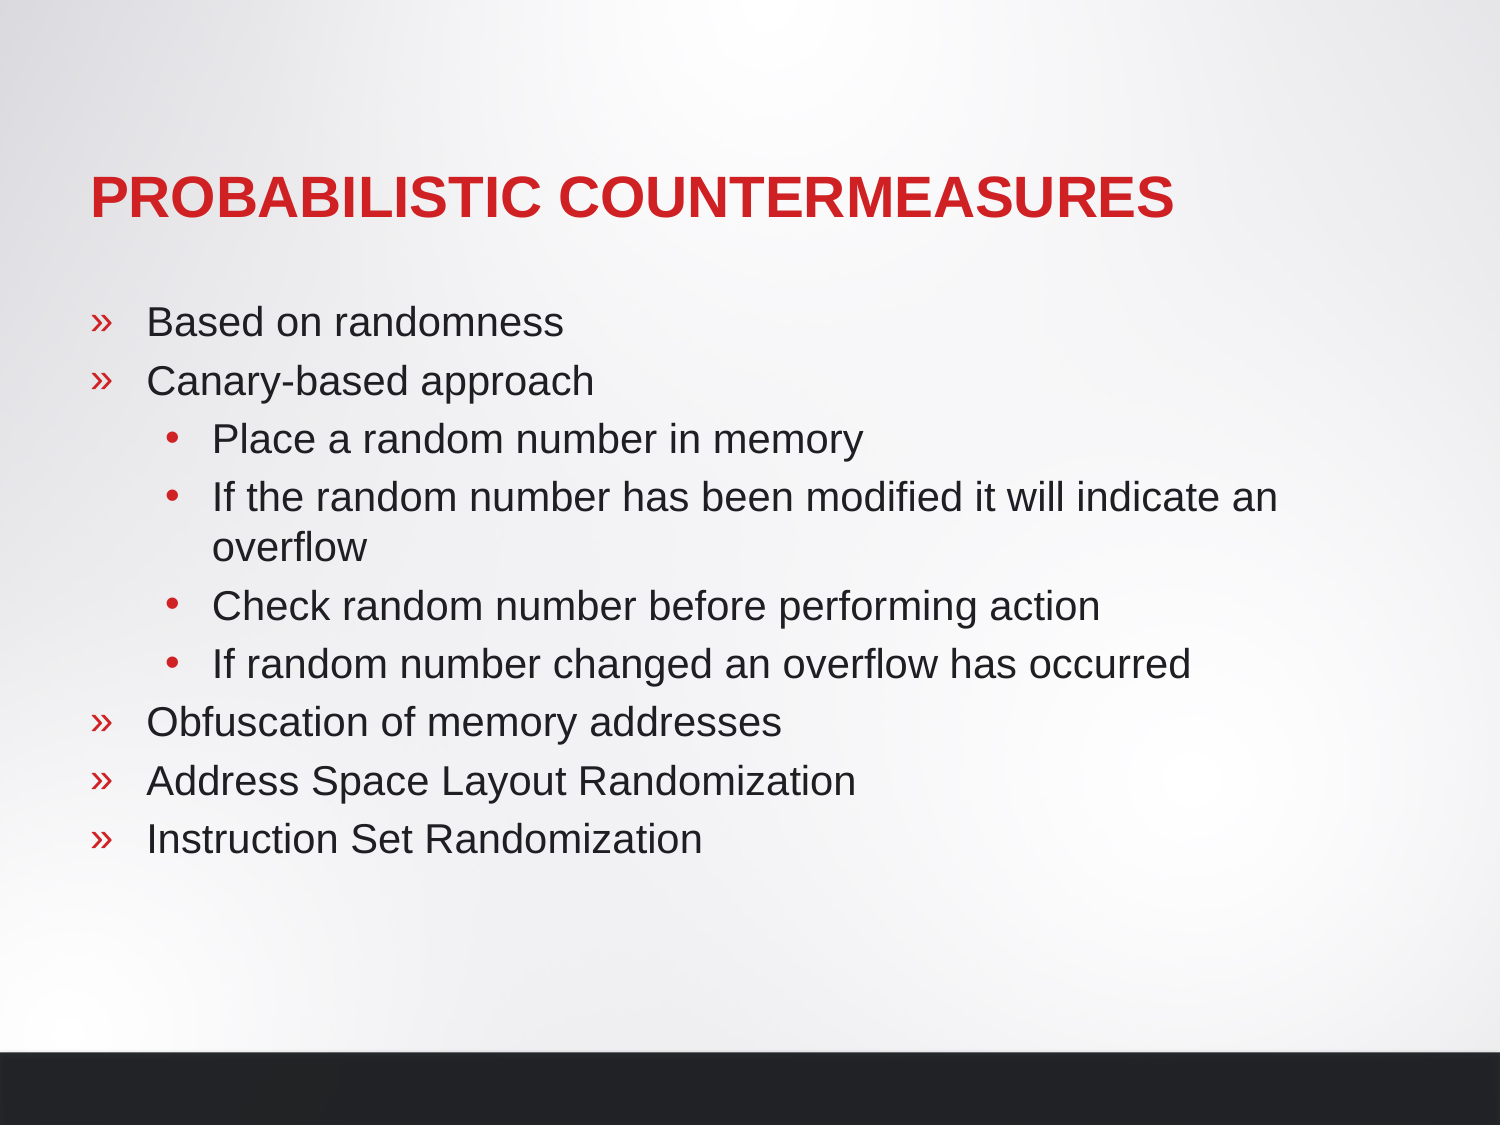

# Probabilistic countermeasures
Based on randomness
Canary-based approach
Place a random number in memory
If the random number has been modified it will indicate an overflow
Check random number before performing action
If random number changed an overflow has occurred
Obfuscation of memory addresses
Address Space Layout Randomization
Instruction Set Randomization